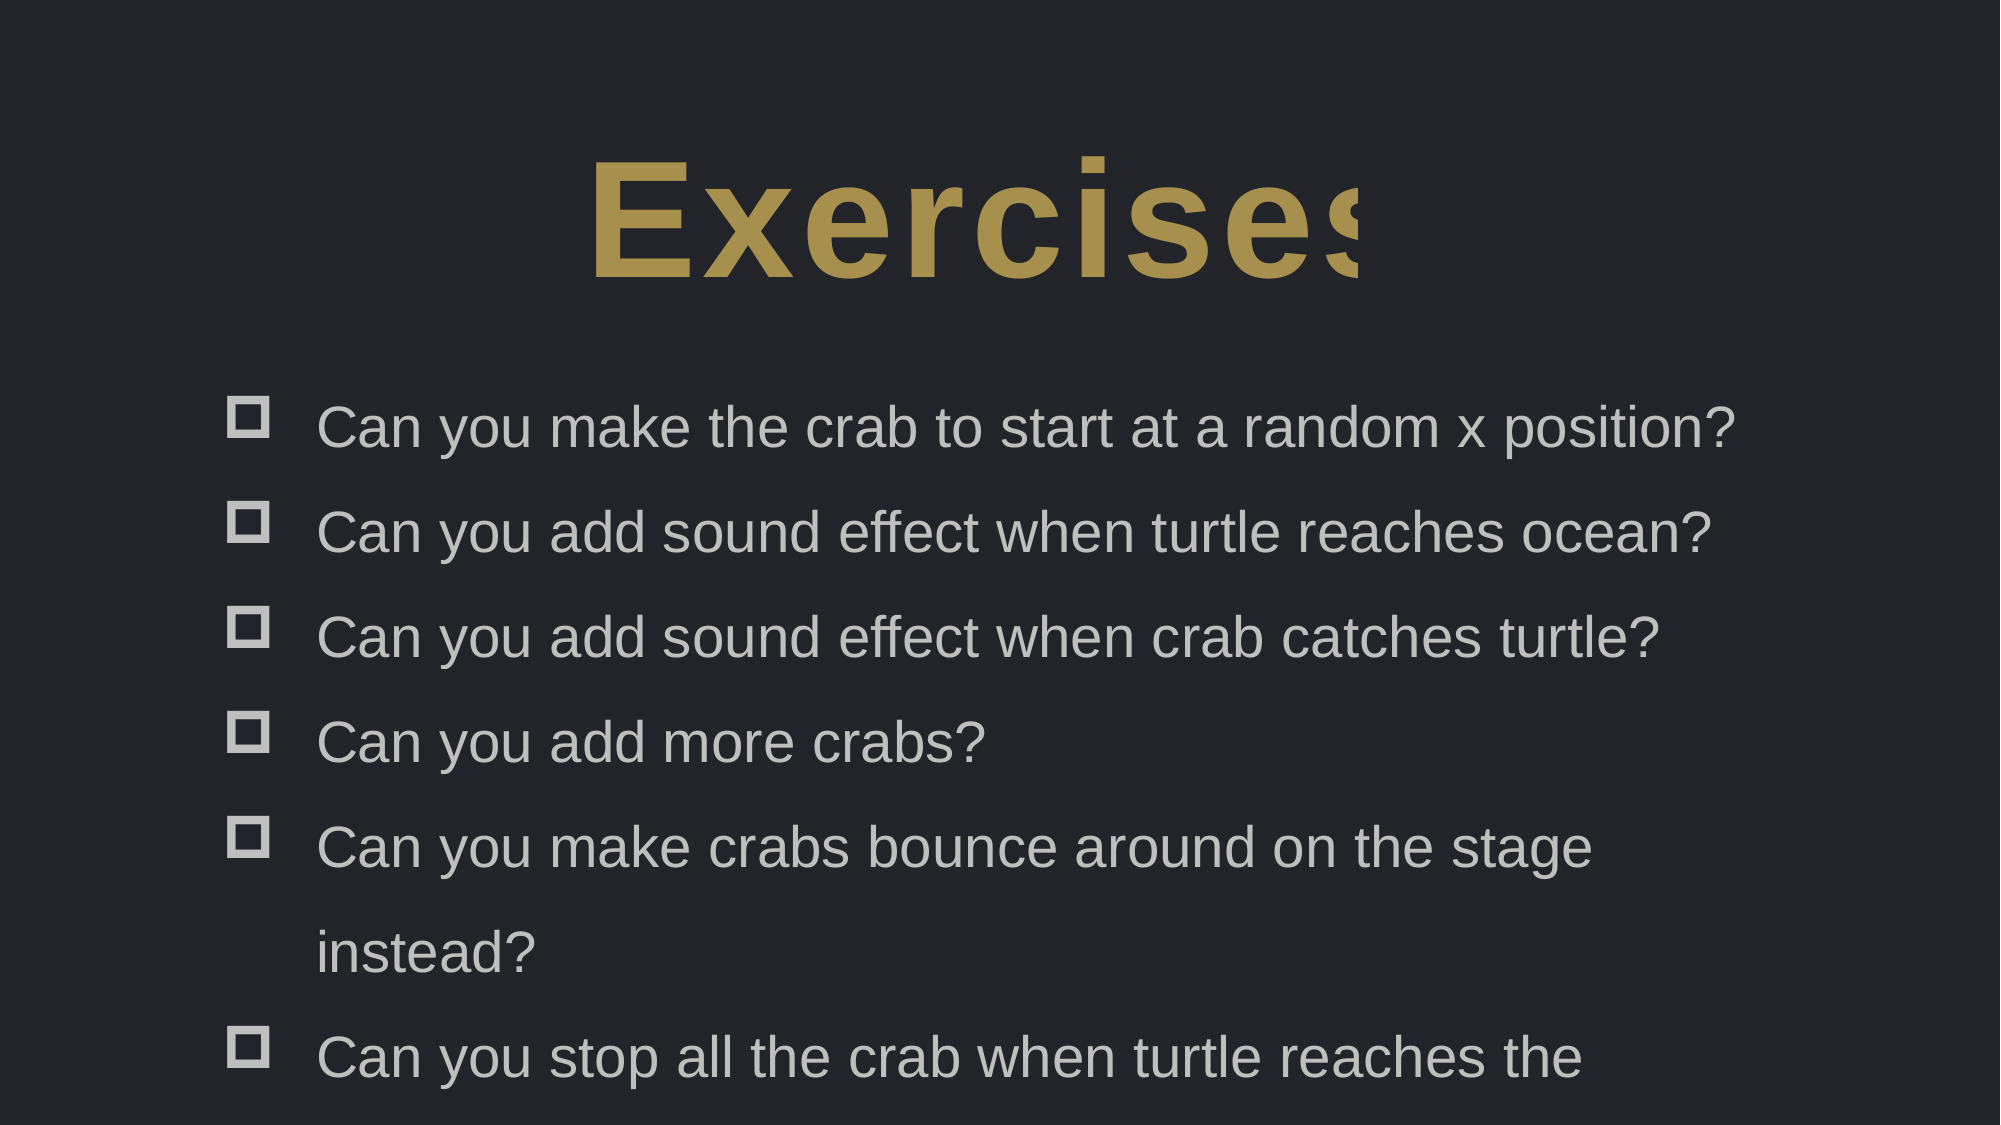

Exercises
Can you make the crab to start at a random x position?
Can you add sound effect when turtle reaches ocean?
Can you add sound effect when crab catches turtle?
Can you add more crabs?
Can you make crabs bounce around on the stage instead?
Can you stop all the crab when turtle reaches the ocean?